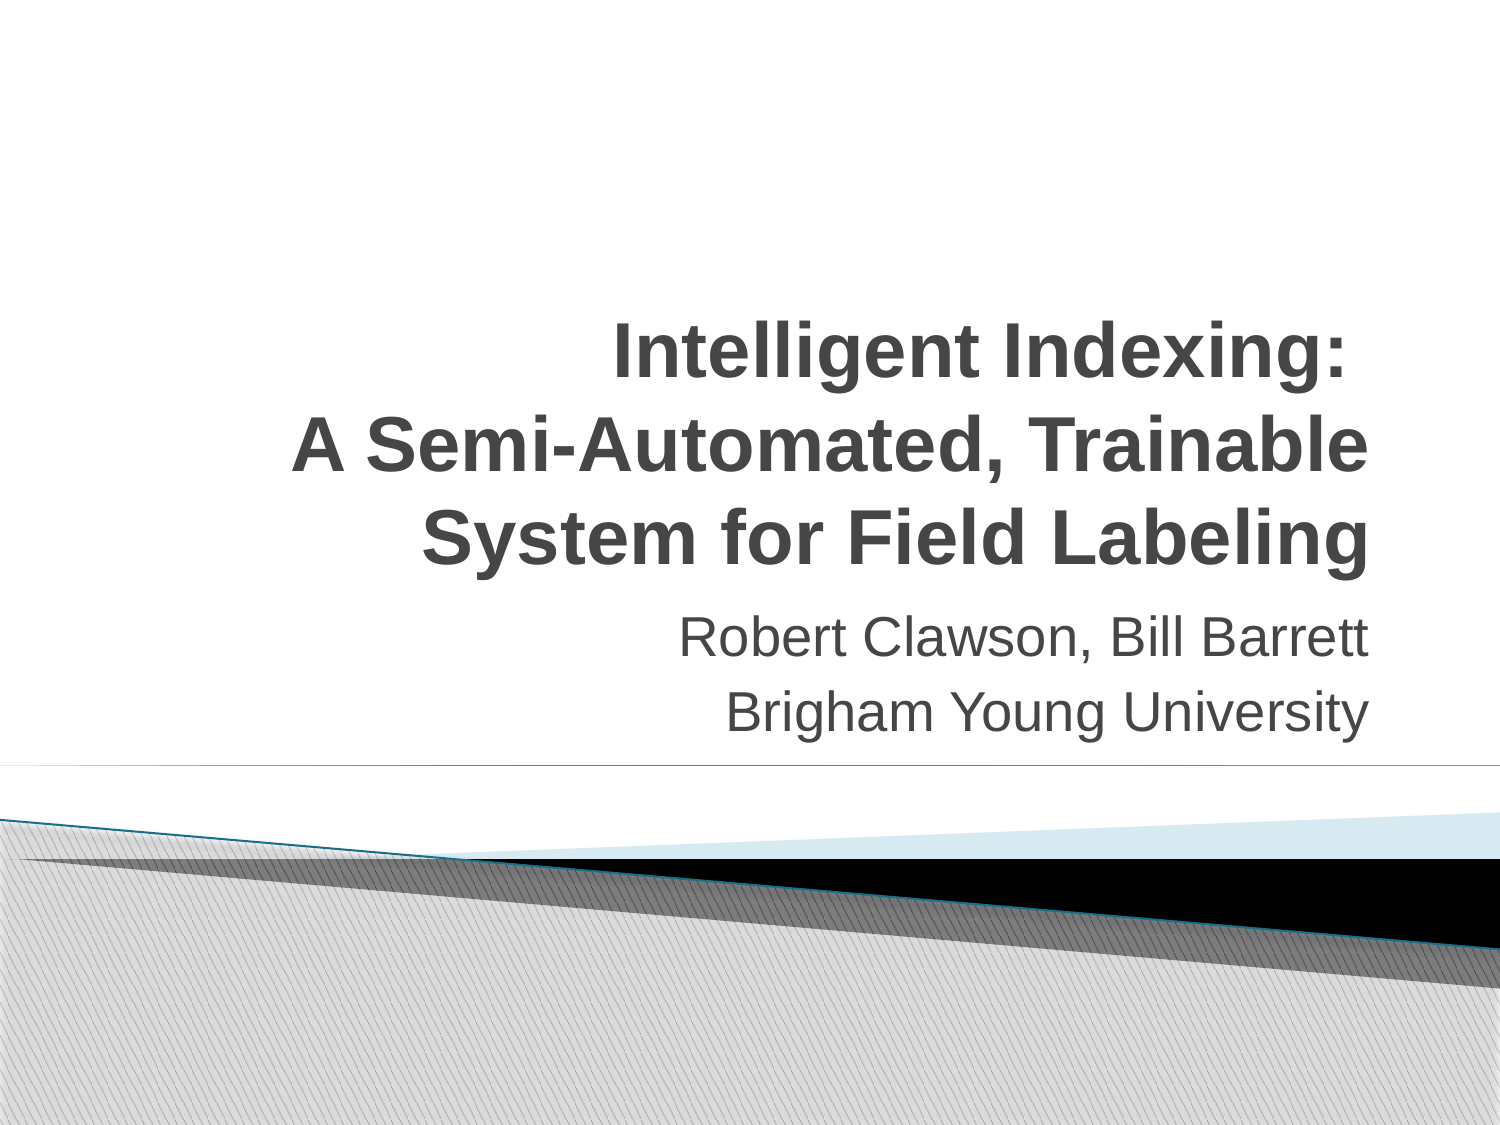

# Intelligent Indexing: A Semi-Automated, Trainable System for Field Labeling
Robert Clawson, Bill Barrett
Brigham Young University